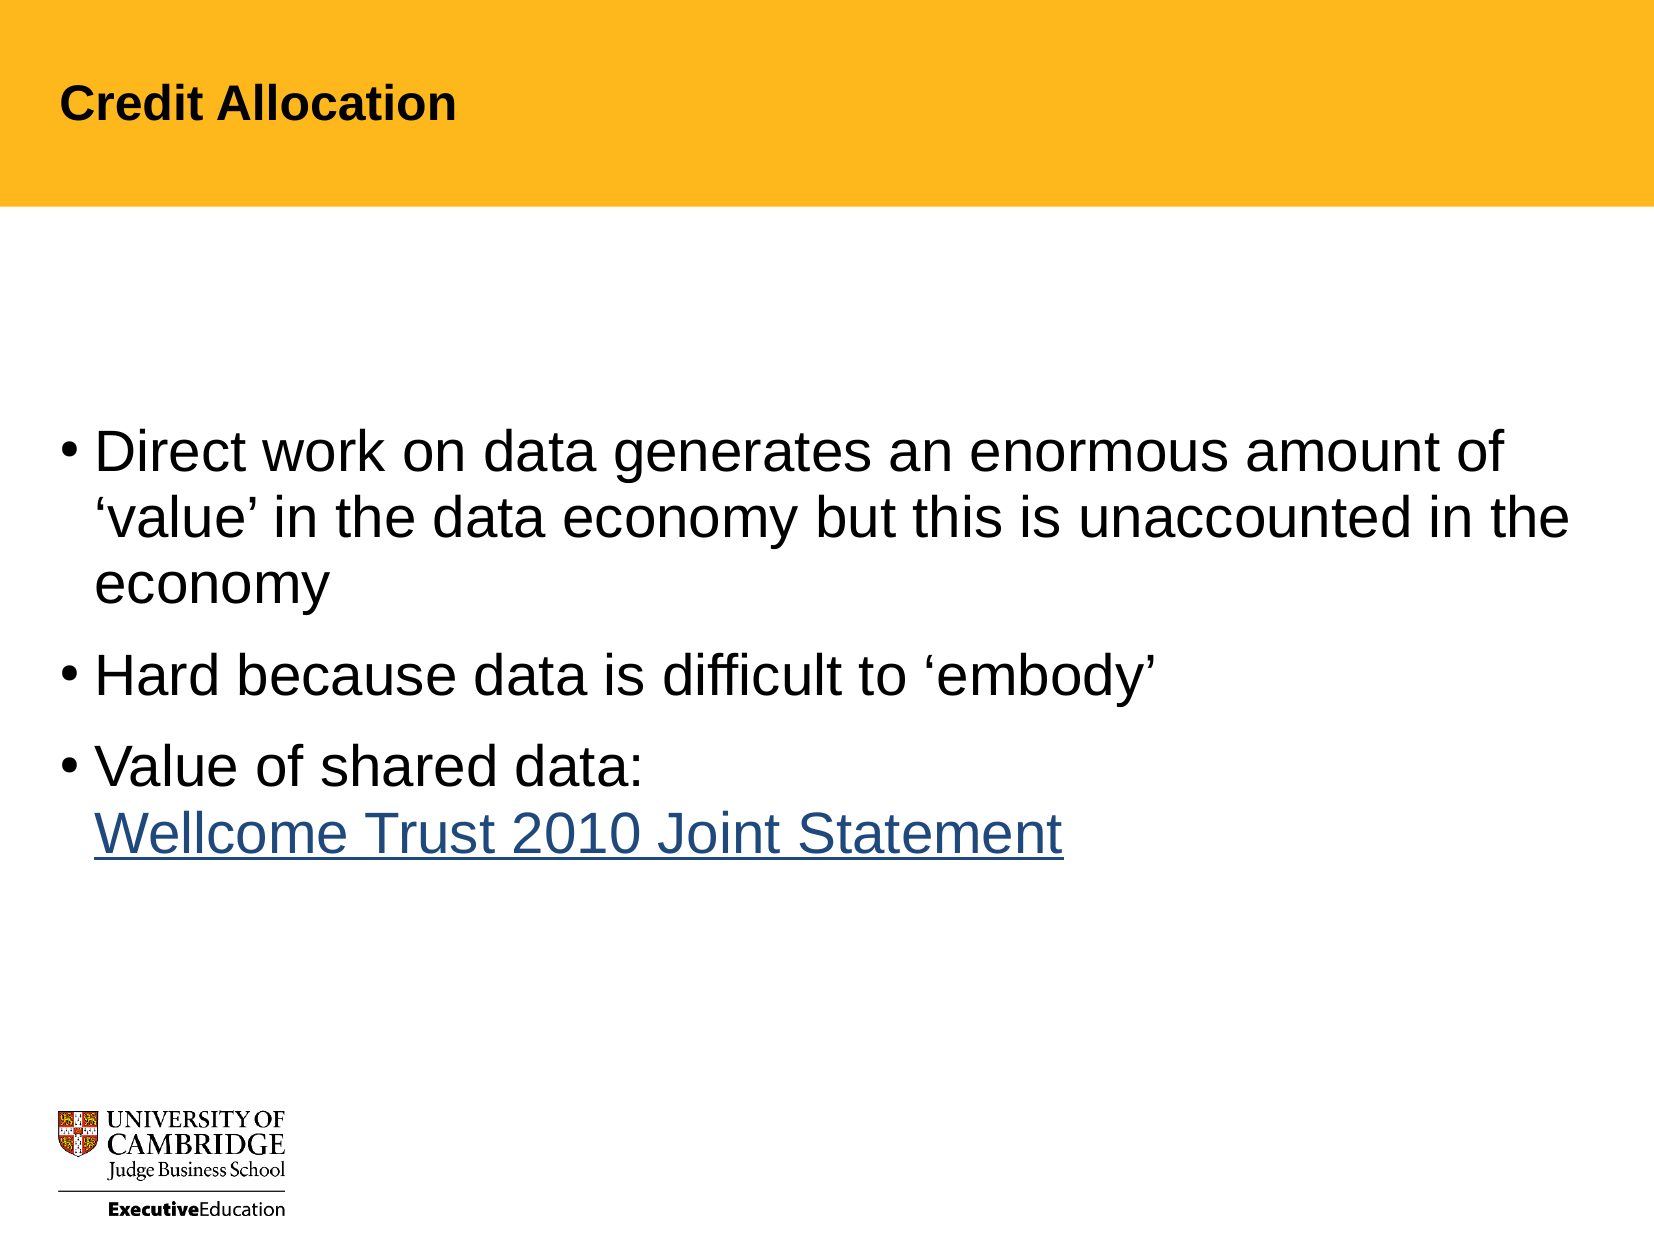

Credit Allocation
Direct work on data generates an enormous amount of ‘value’ in the data economy but this is unaccounted in the economy
Hard because data is difficult to ‘embody’
Value of shared data: Wellcome Trust 2010 Joint Statement